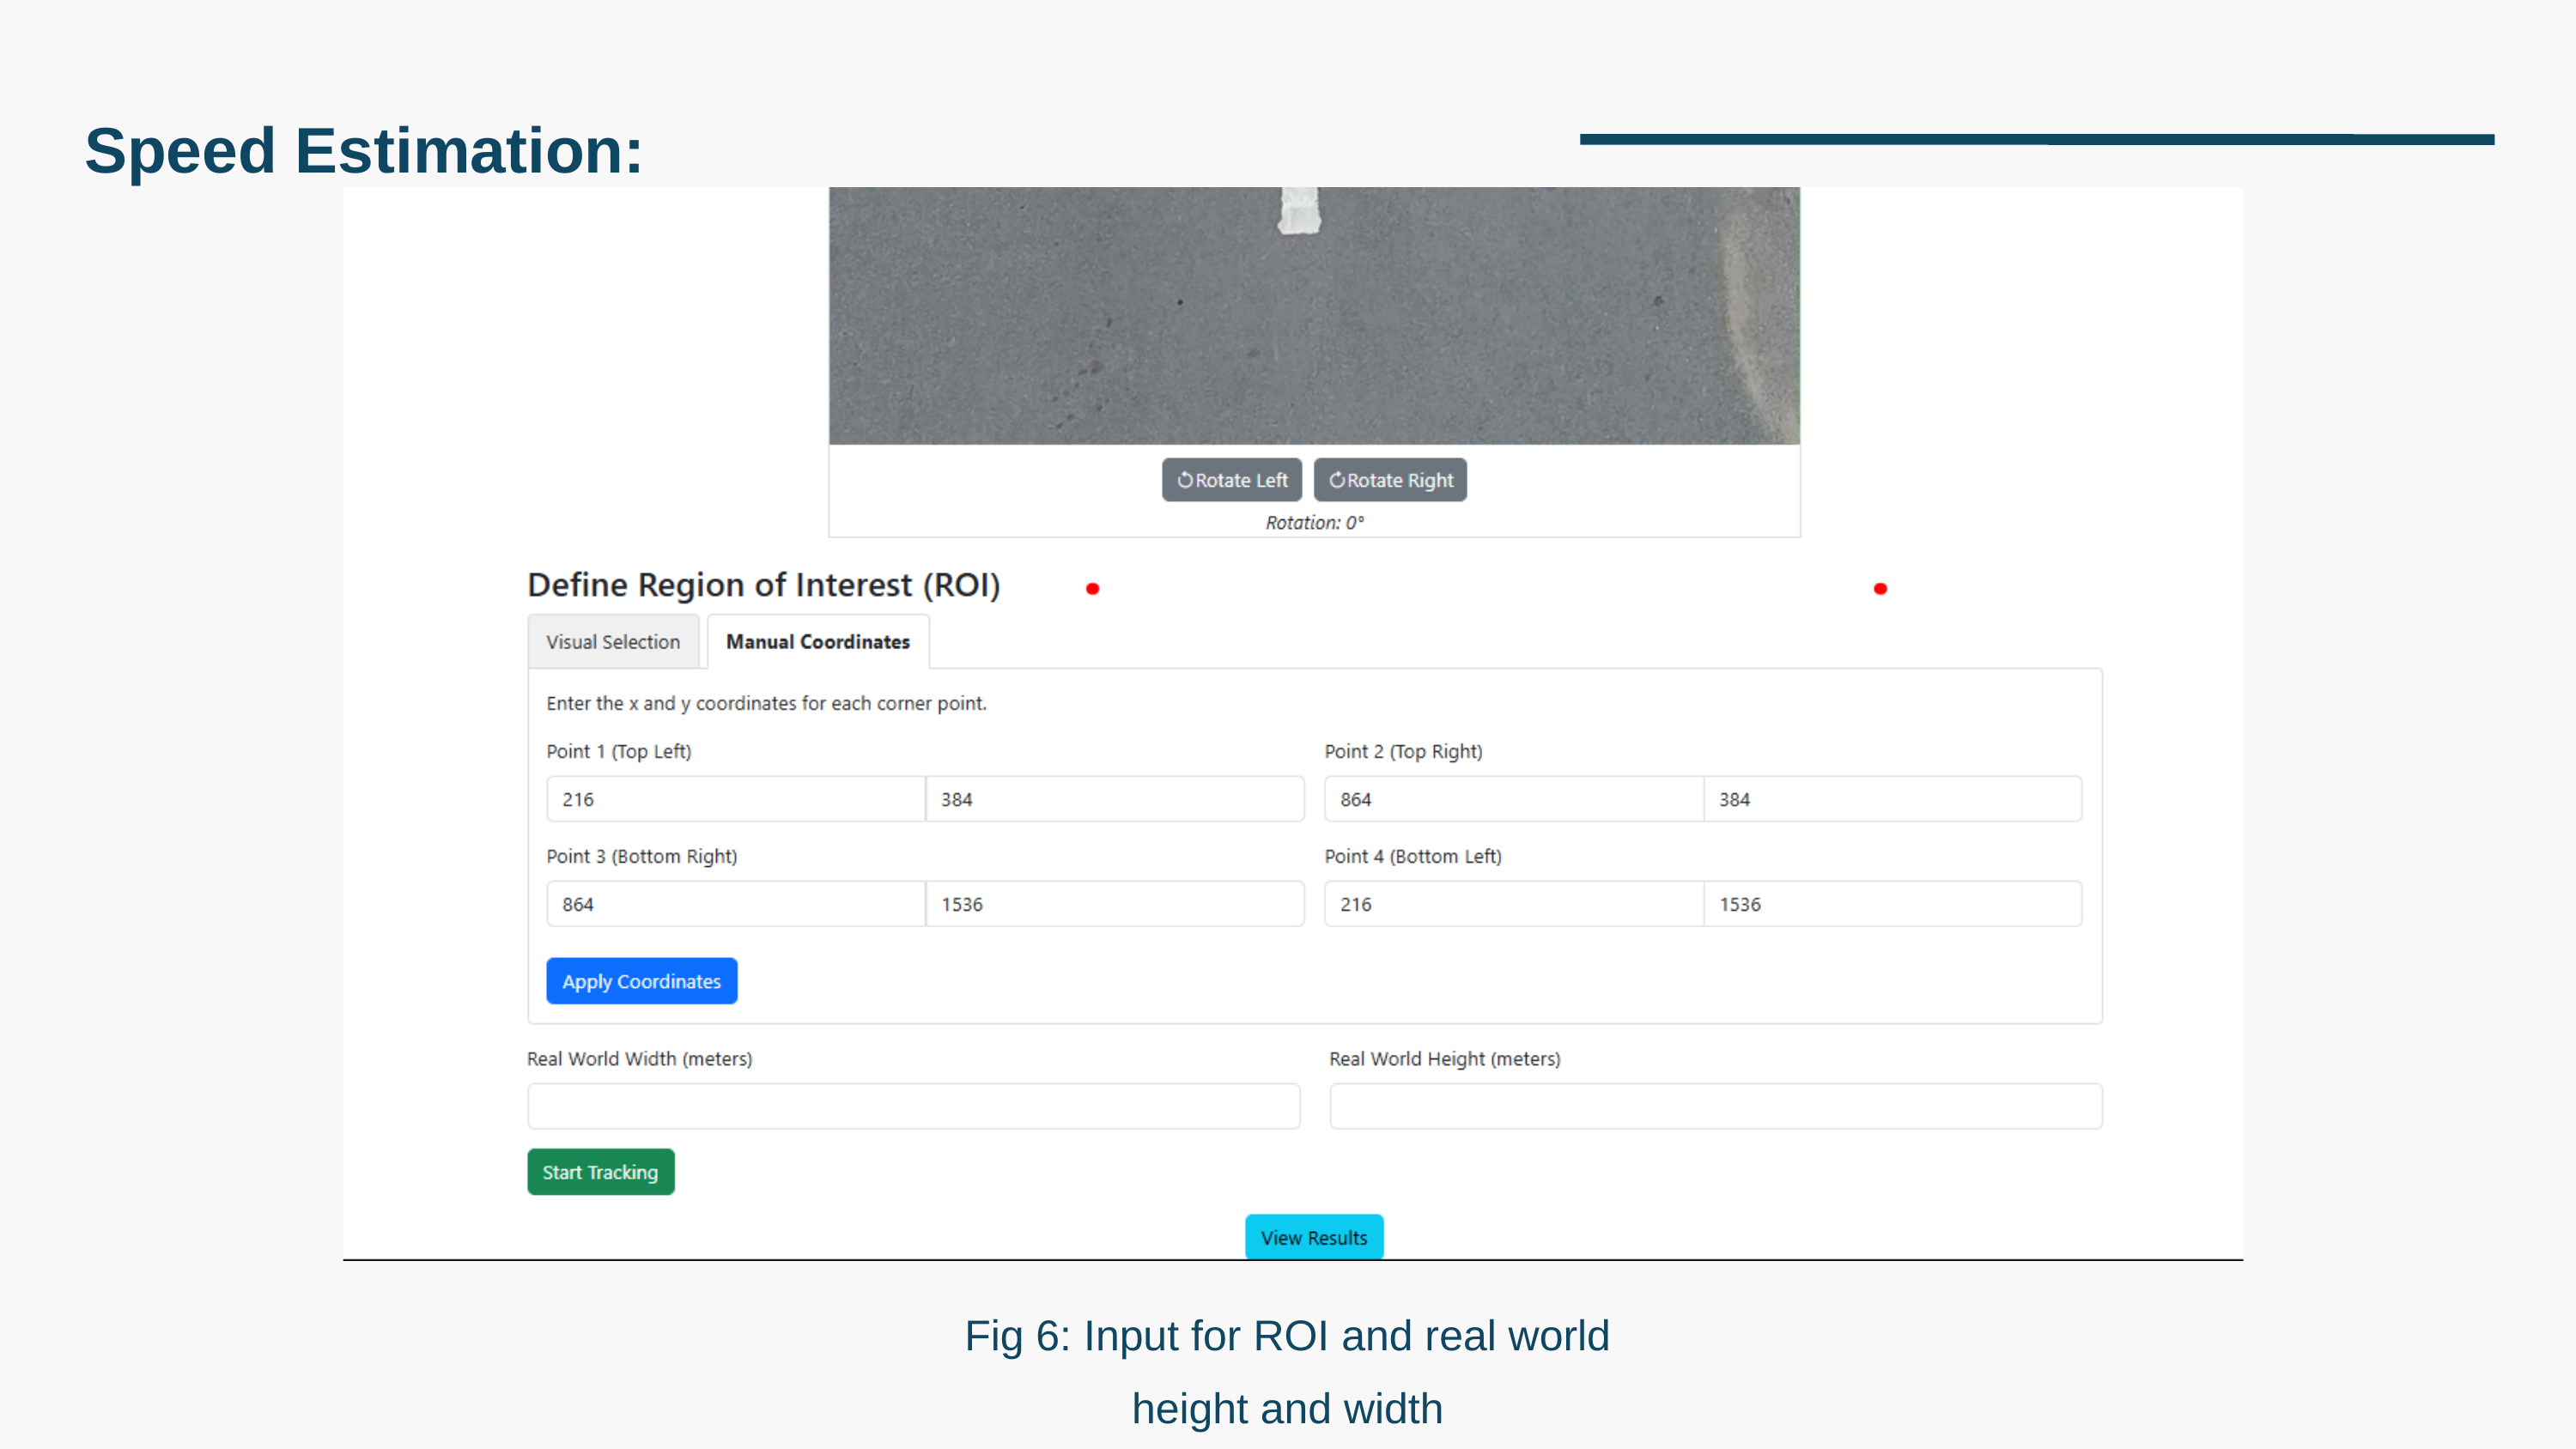

Speed Estimation:

Fig 6: Input for ROI and real world height and width